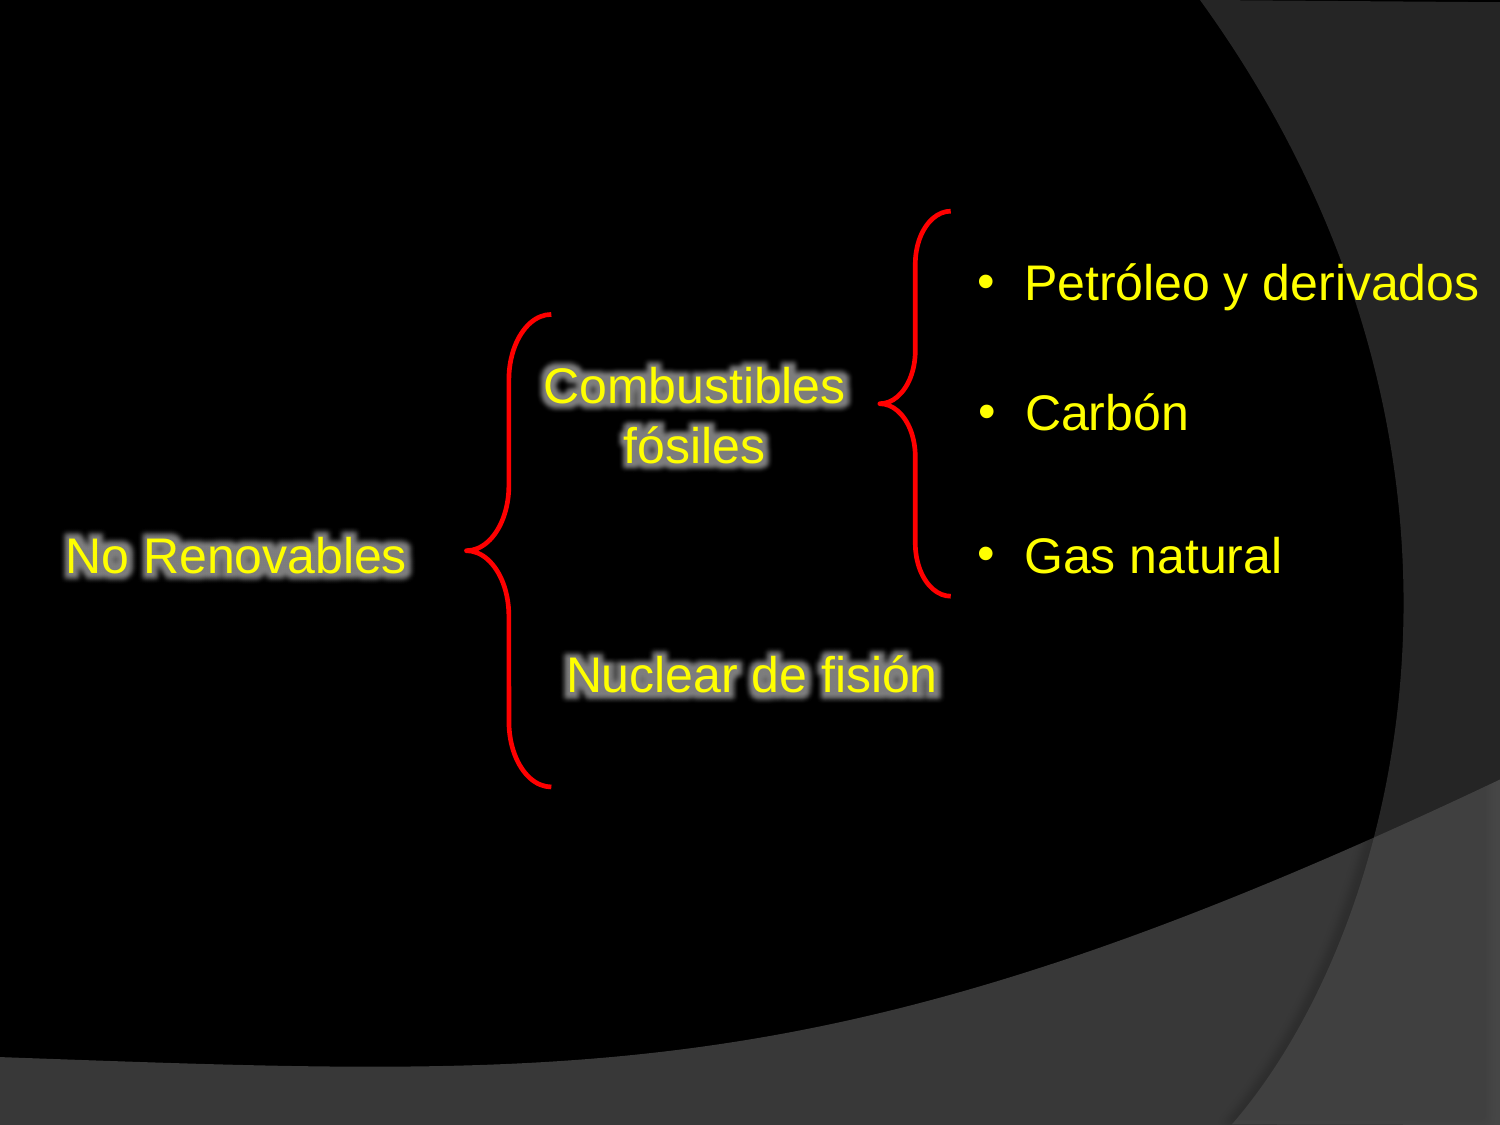

Petróleo y derivados

Combustibles
fósiles
Carbón
No Renovables
Gas natural
Nuclear de fisión